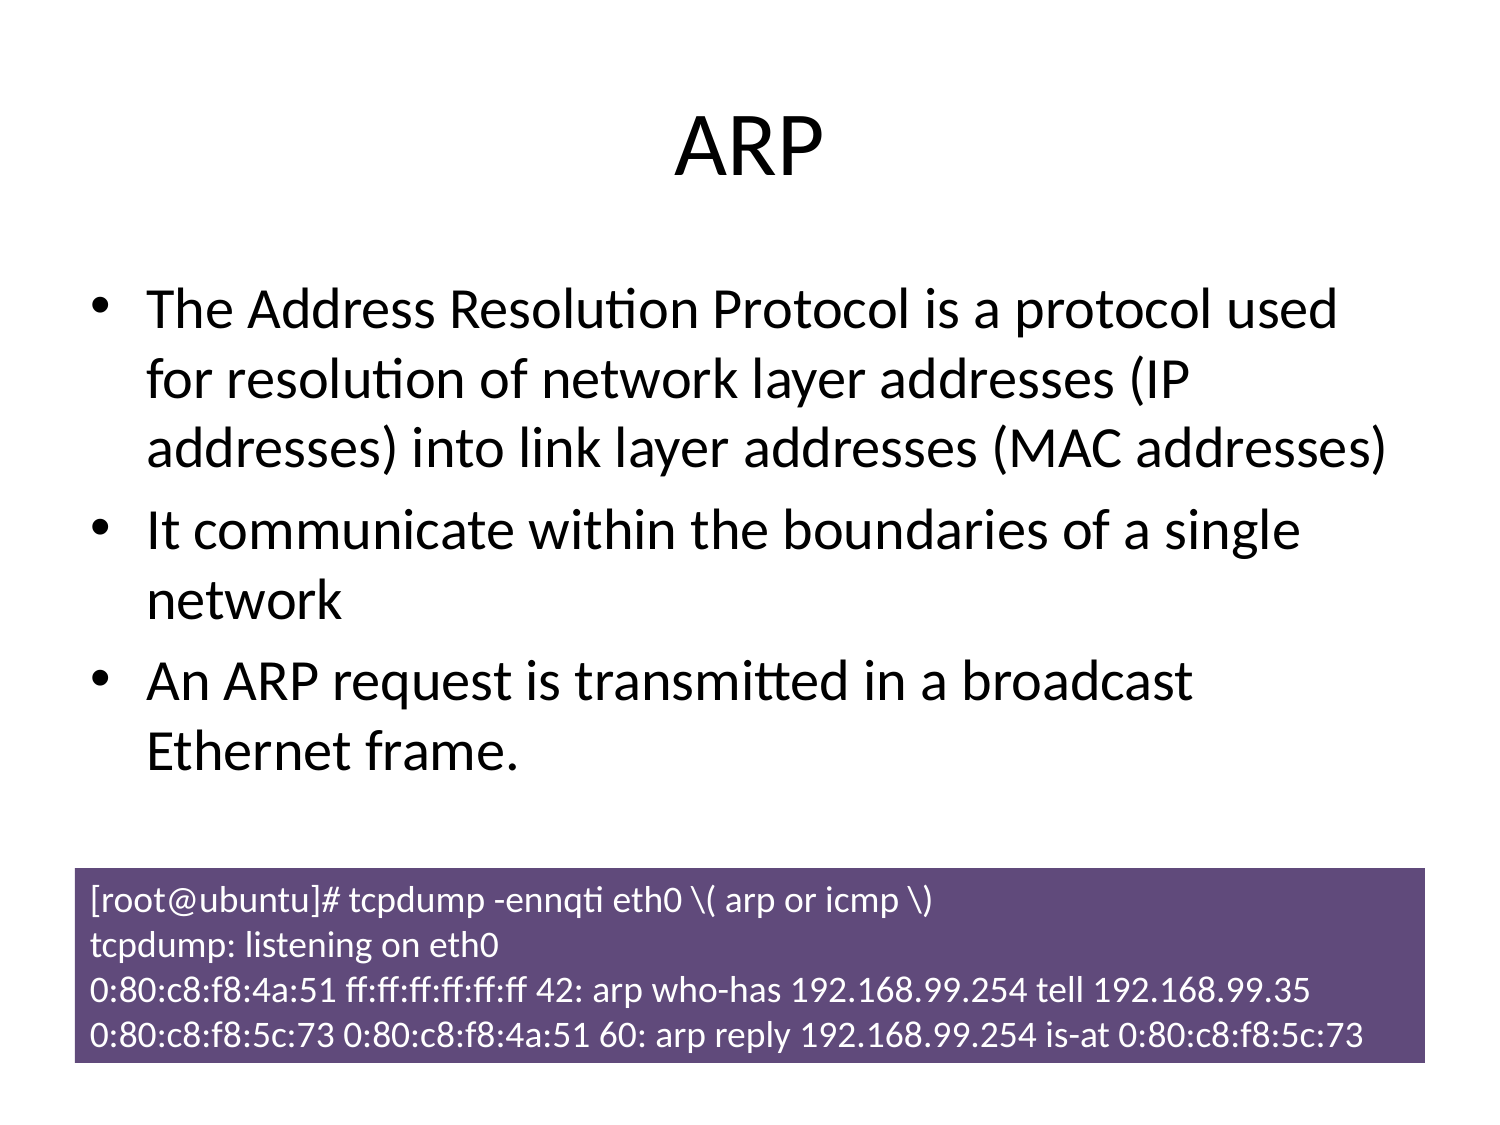

# ARP
The Address Resolution Protocol is a protocol used for resolution of network layer addresses (IP addresses) into link layer addresses (MAC addresses)
It communicate within the boundaries of a single network
An ARP request is transmitted in a broadcast Ethernet frame.

[root@ubuntu]# tcpdump -ennqti eth0 \( arp or icmp \)
tcpdump: listening on eth0
0:80:c8:f8:4a:51 ff:ff:ff:ff:ff:ff 42: arp who-has 192.168.99.254 tell 192.168.99.35
0:80:c8:f8:5c:73 0:80:c8:f8:4a:51 60: arp reply 192.168.99.254 is-at 0:80:c8:f8:5c:73